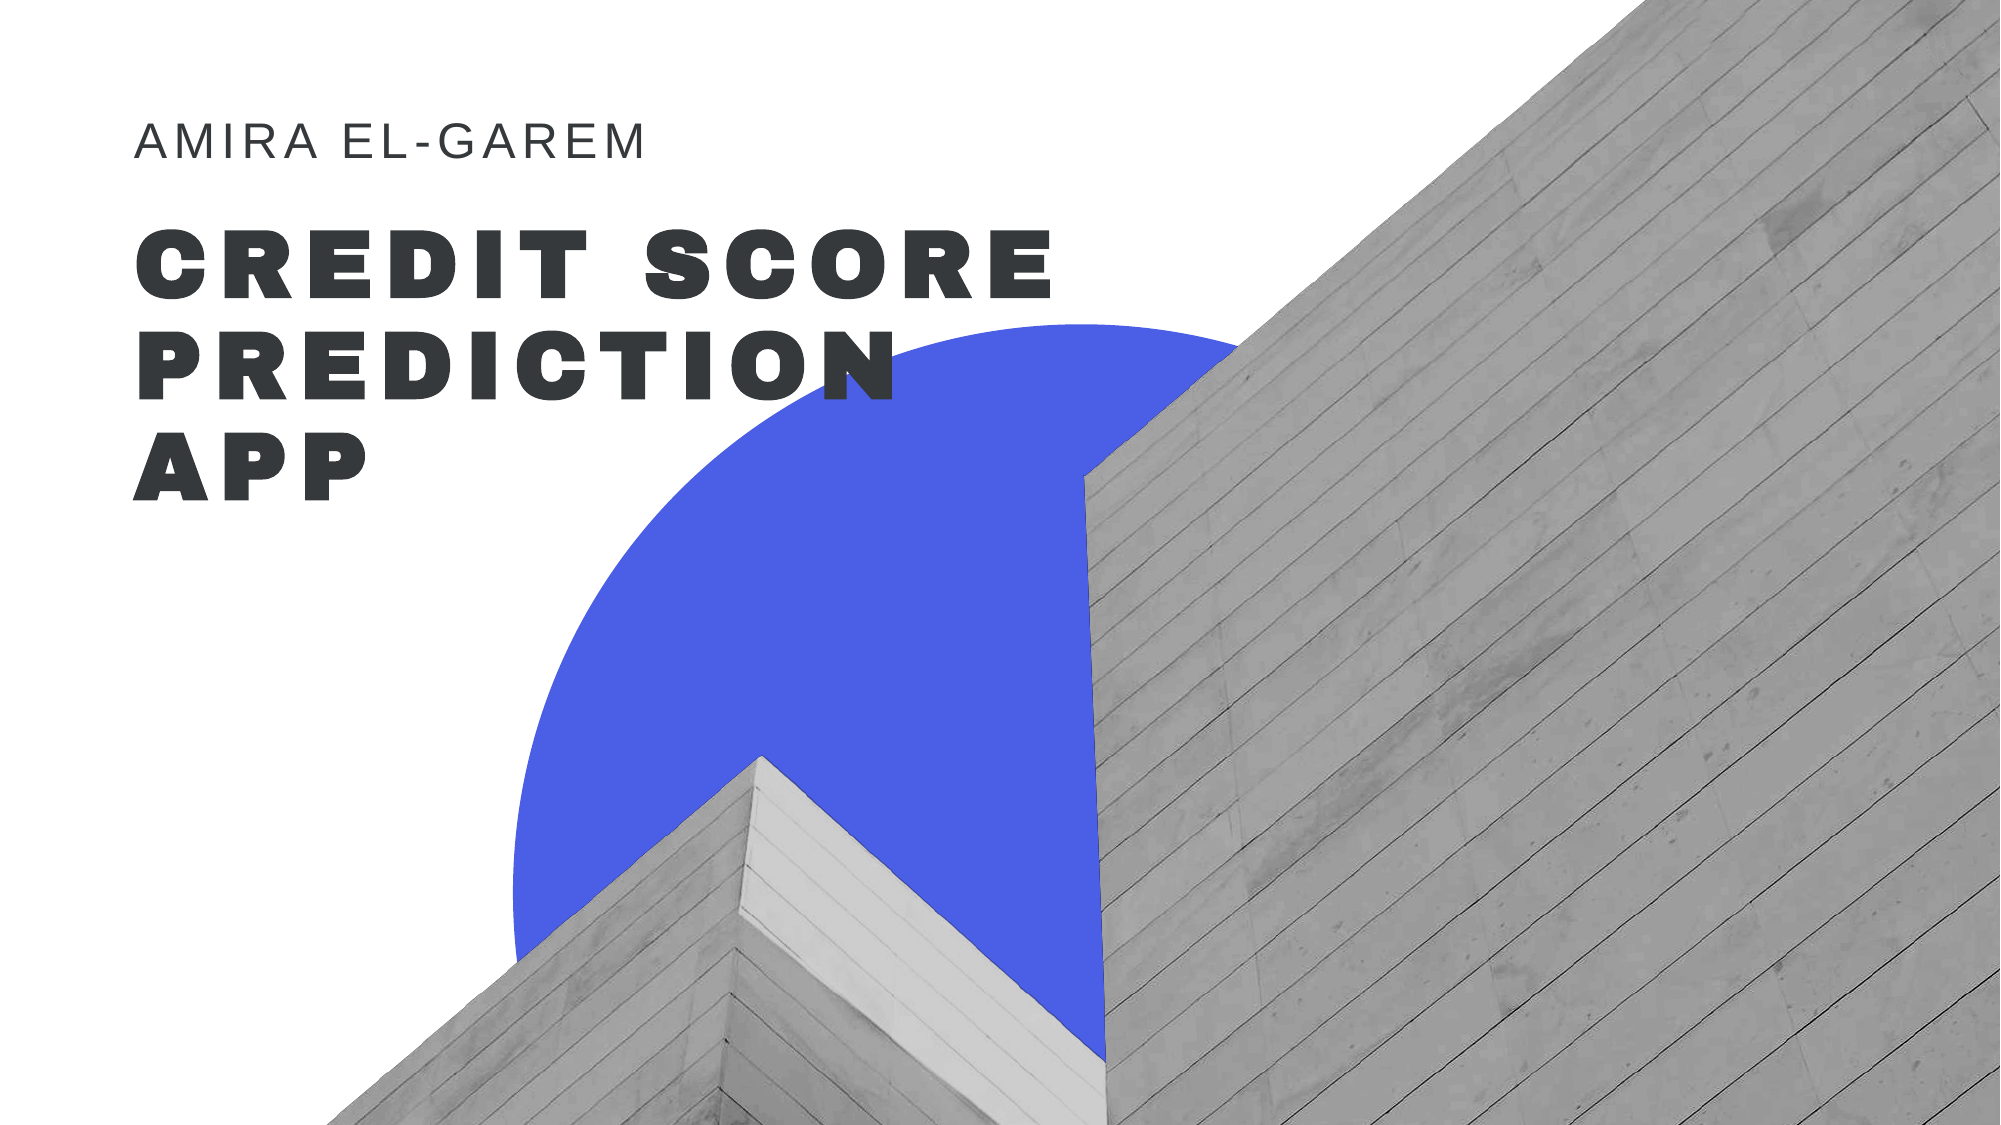

Amira el-gAREm
# Credit Score Prediction app